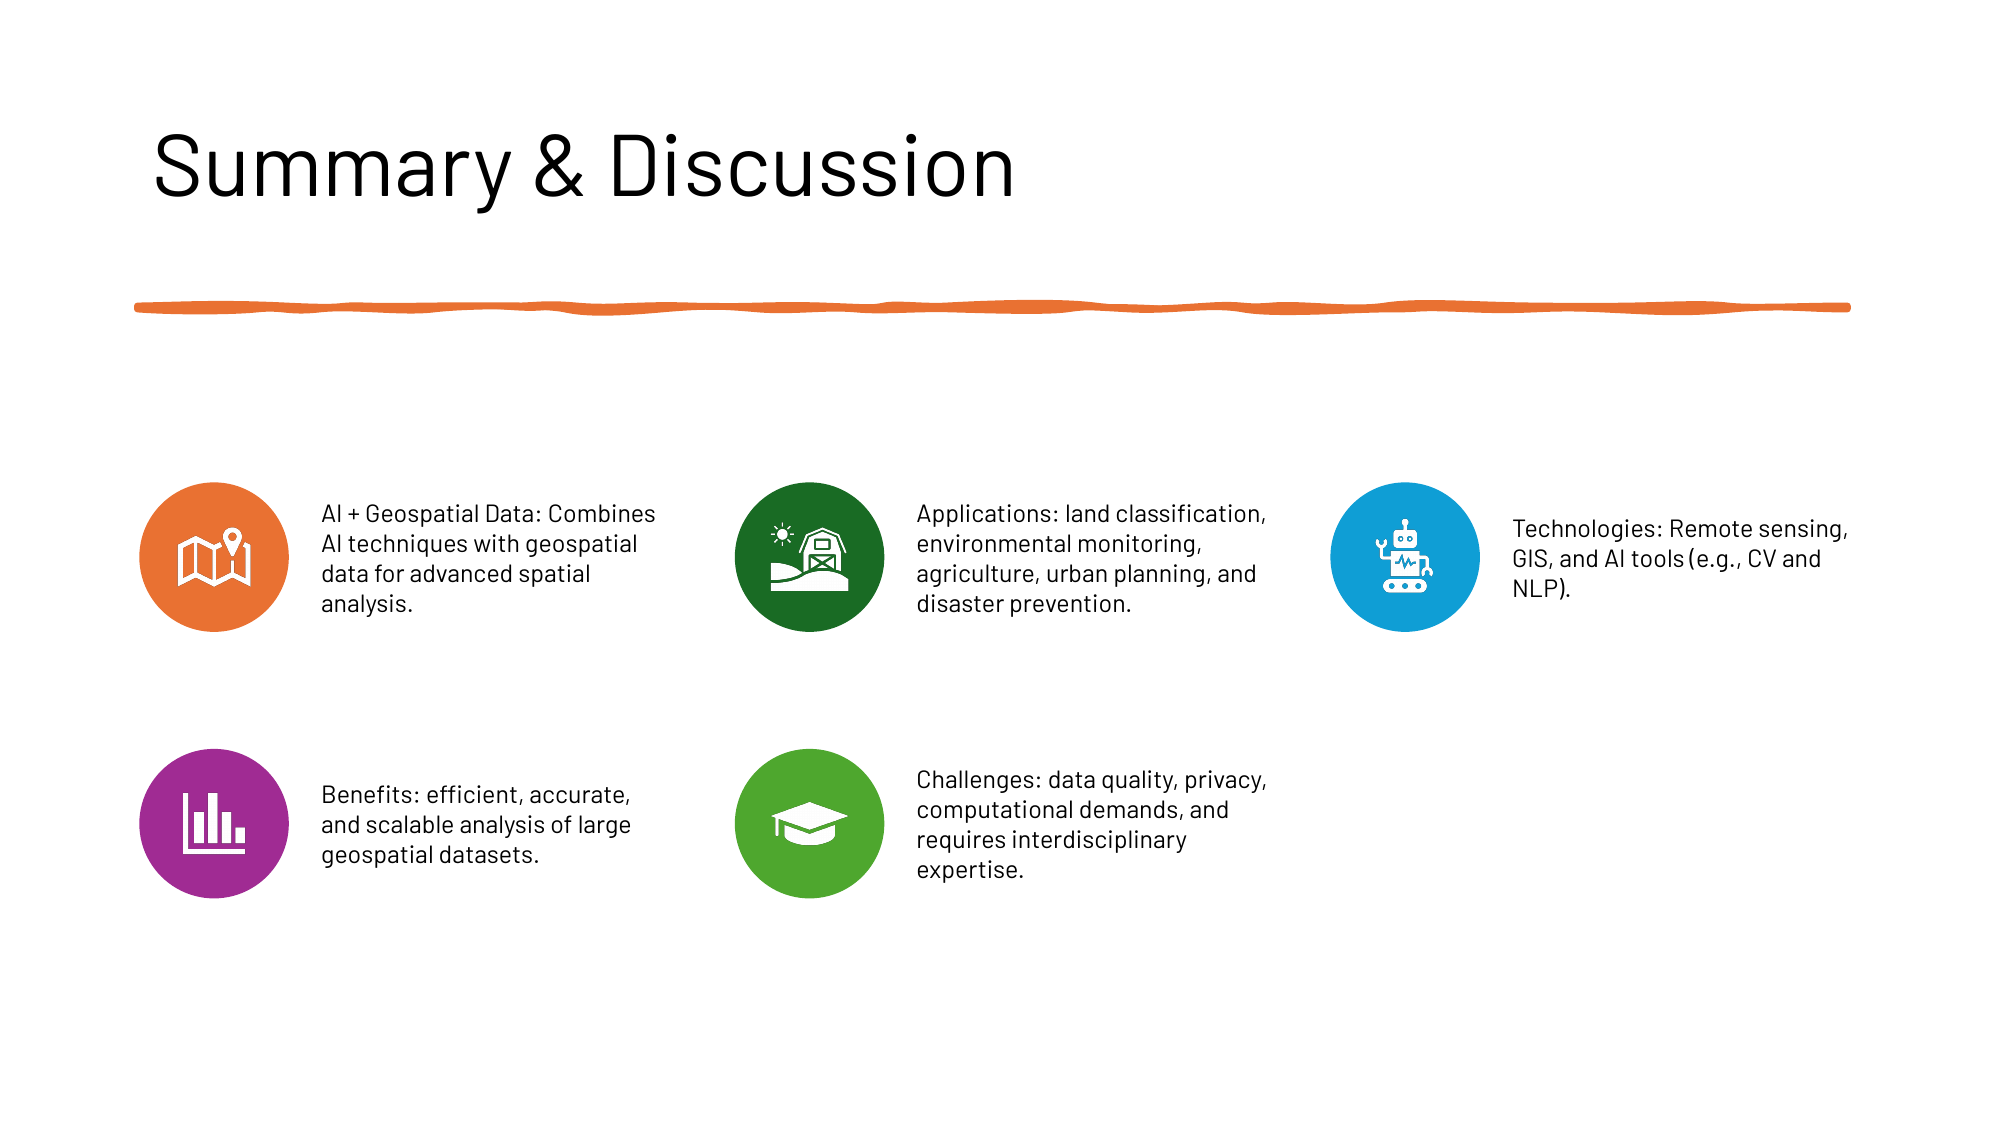

# Summary & Discussion

AI + Geospatial Data: Combines AI techniques with geospatial data for advanced spatial analysis.
Applications: land classification, environmental monitoring, agriculture, urban planning, and disaster prevention.
Technologies: Remote sensing, GIS, and AI tools (e.g., CV and NLP).
Benefits: efficient, accurate, and scalable analysis of large geospatial datasets.
Challenges: data quality, privacy, computational demands, and requires interdisciplinary expertise.